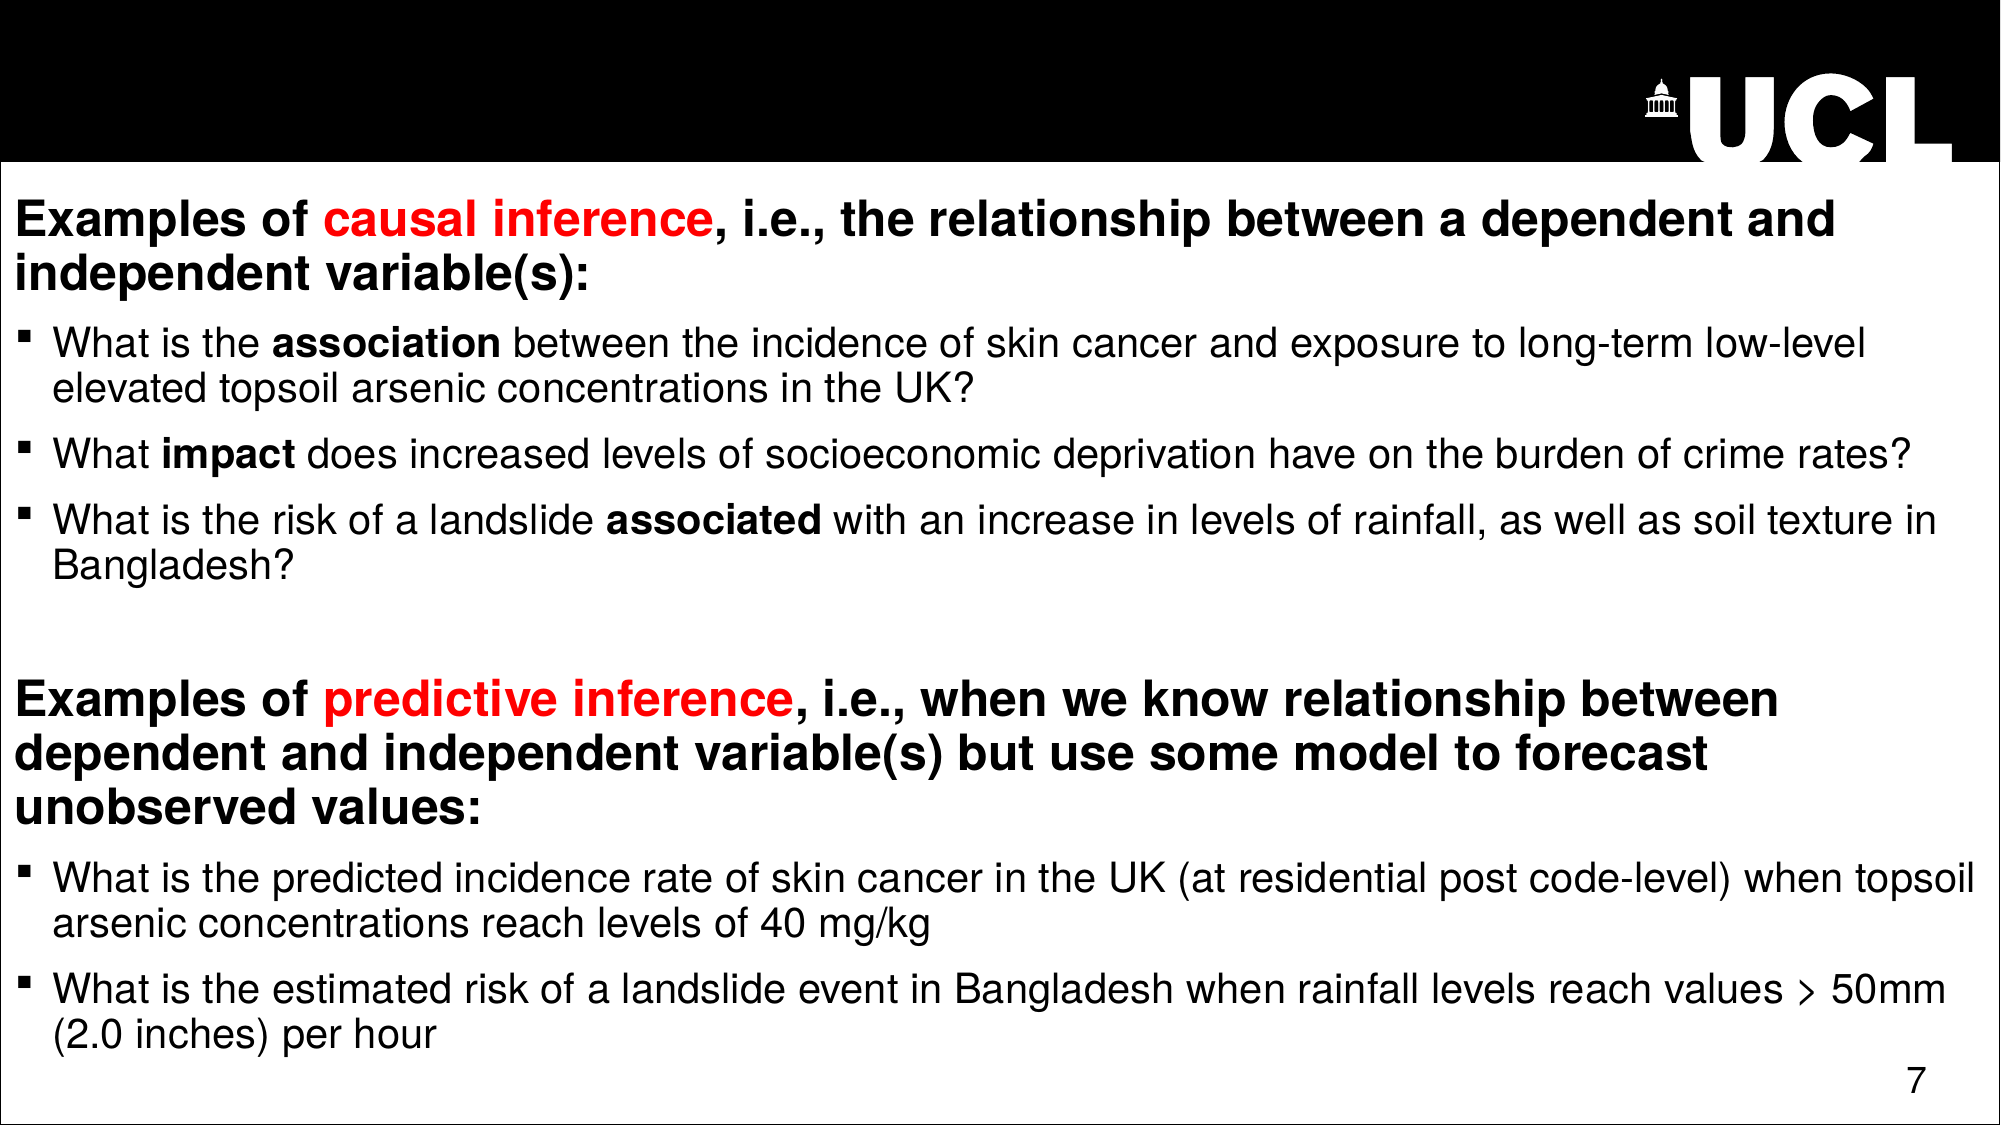

Casual & Predictive Inference

Examples of causal inference, i.e., the relationship between a dependent and independent variable(s):
What is the association between the incidence of skin cancer and exposure to long-term low-level elevated topsoil arsenic concentrations in the UK?
What impact does increased levels of socioeconomic deprivation have on the burden of crime rates?
What is the risk of a landslide associated with an increase in levels of rainfall, as well as soil texture in Bangladesh?

Examples of predictive inference, i.e., when we know relationship between dependent and independent variable(s) but use some model to forecast unobserved values:
What is the predicted incidence rate of skin cancer in the UK (at residential post code-level) when topsoil arsenic concentrations reach levels of 40 mg/kg
What is the estimated risk of a landslide event in Bangladesh when rainfall levels reach values > 50mm (2.0 inches) per hour

7